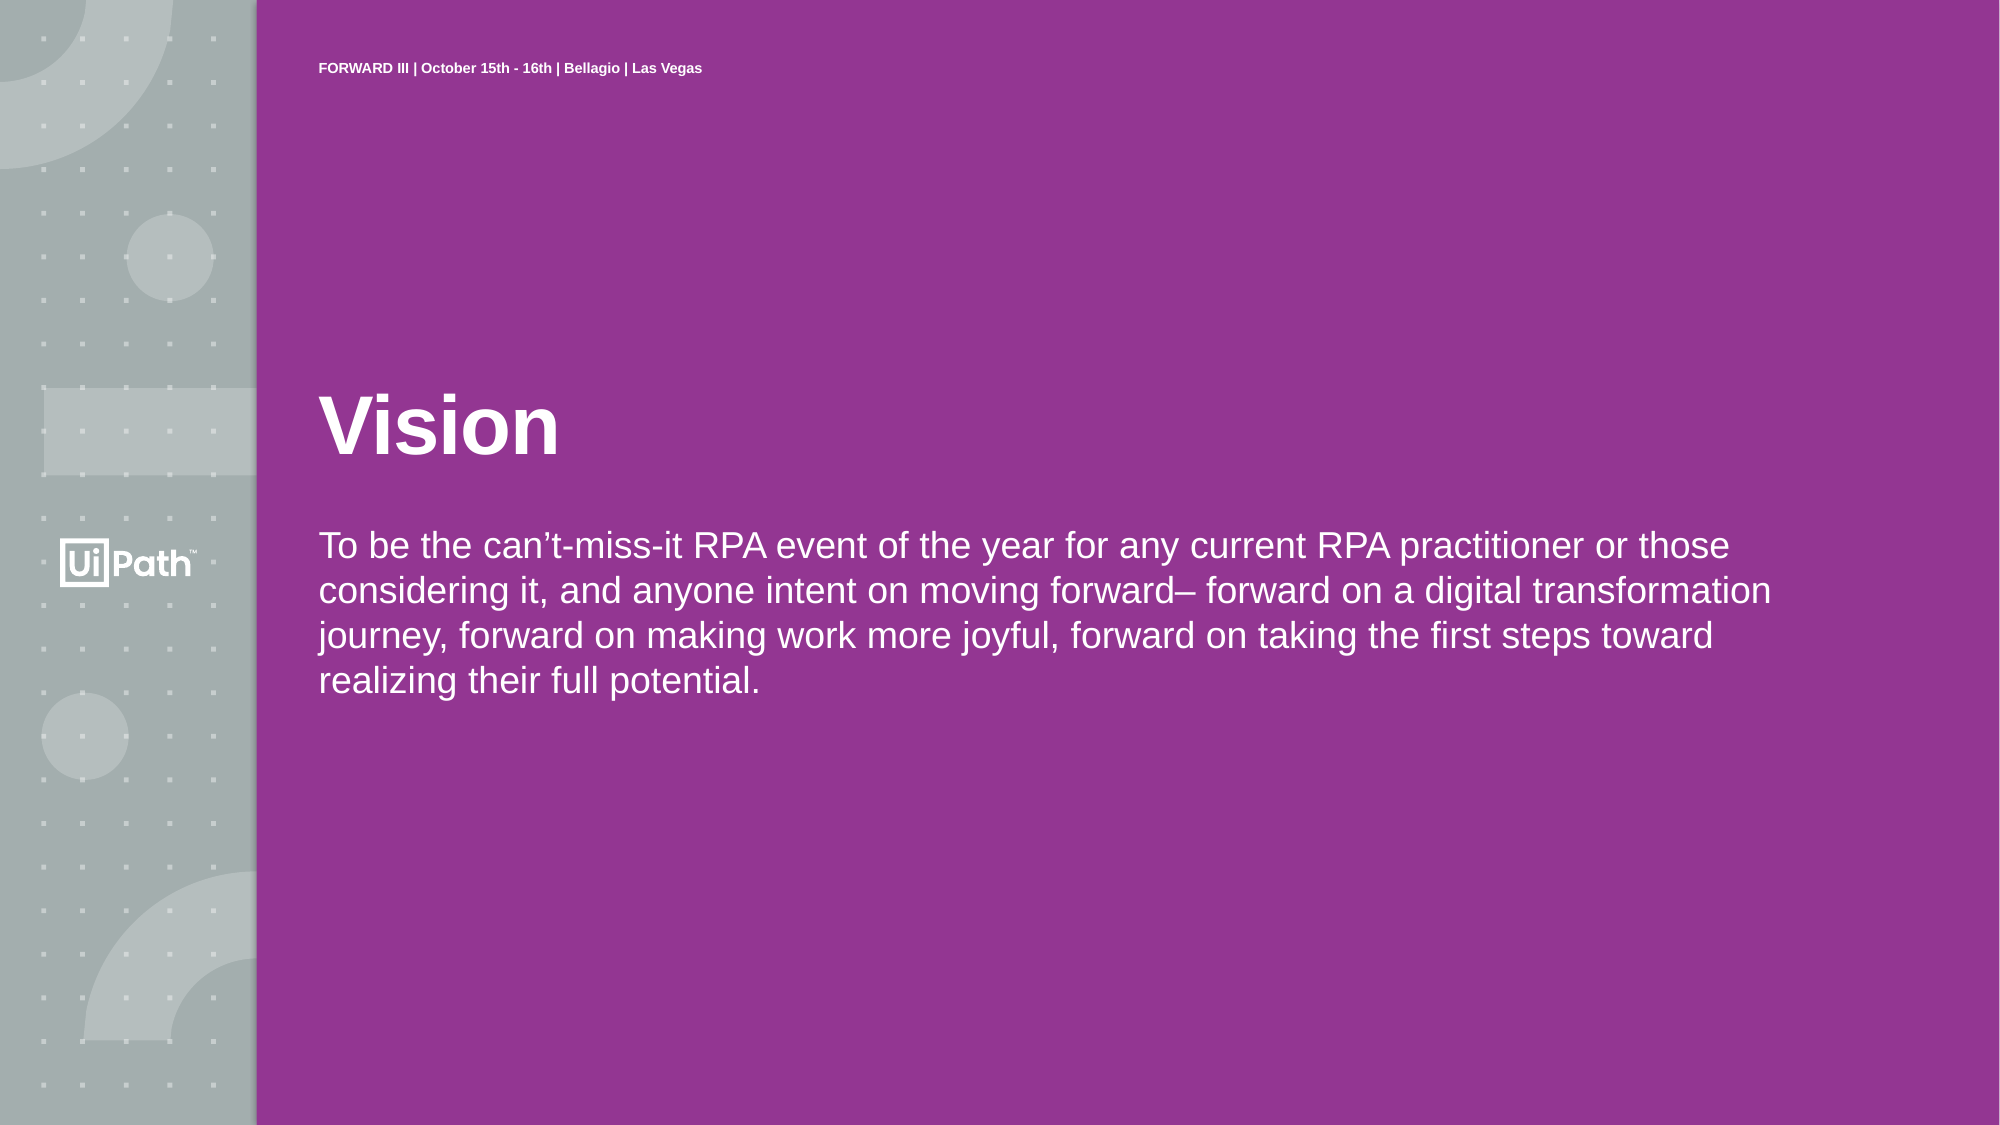

FORWARD III | October 15th - 16th | Bellagio | Las Vegas
Vision
To be the can’t-miss-it RPA event of the year for any current RPA practitioner or those considering it, and anyone intent on moving forward– forward on a digital transformation journey, forward on making work more joyful, forward on taking the first steps toward realizing their full potential.